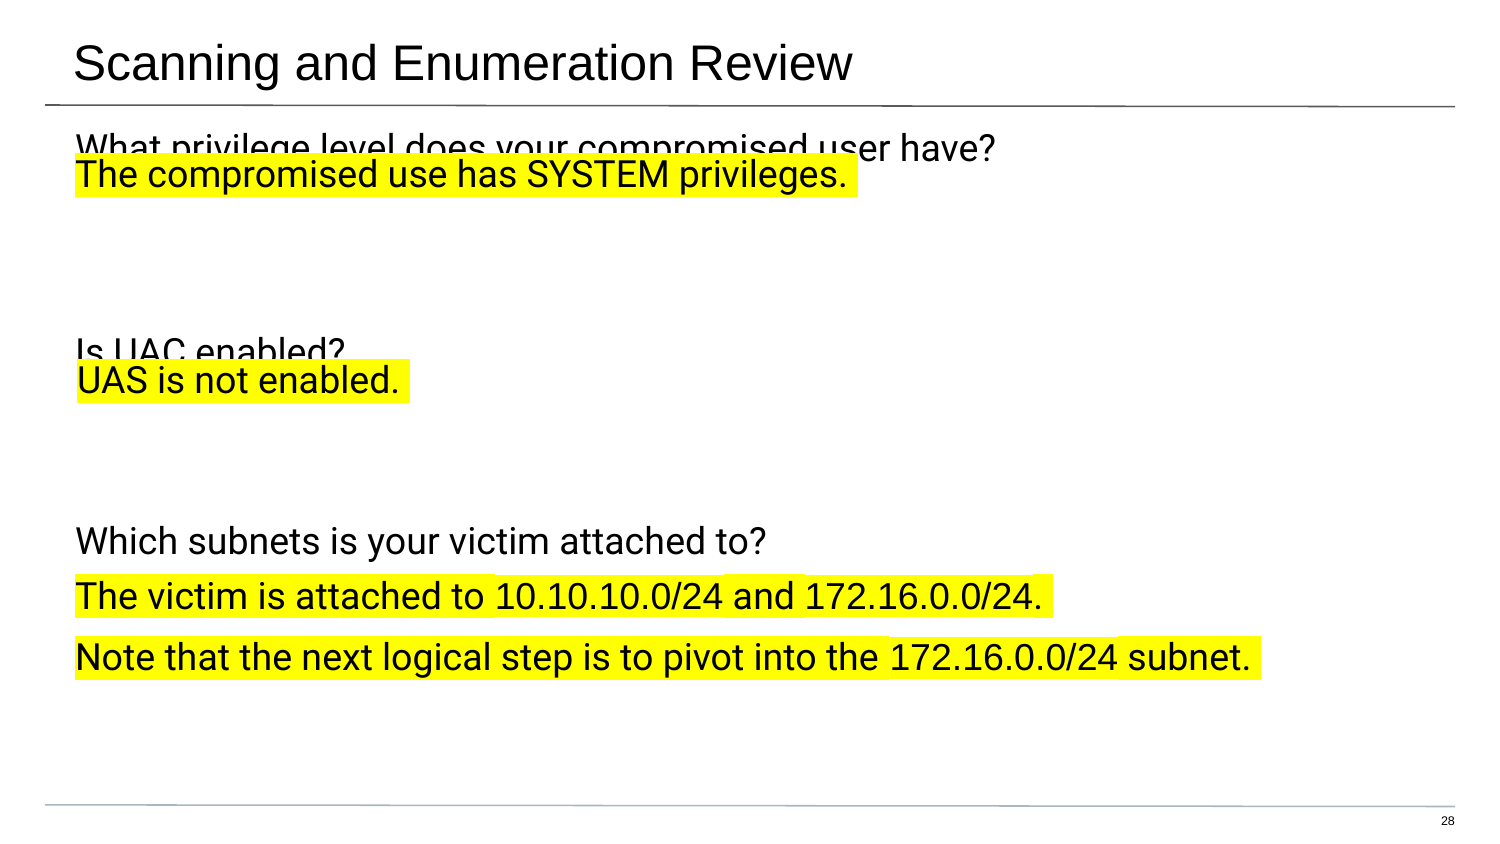

# Scanning and Enumeration Review
What privilege level does your compromised user have?
The compromised use has SYSTEM privileges.
Is UAC enabled?
UAS is not enabled.
Which subnets is your victim attached to?
The victim is attached to 10.10.10.0/24 and 172.16.0.0/24.
Note that the next logical step is to pivot into the 172.16.0.0/24 subnet.

28